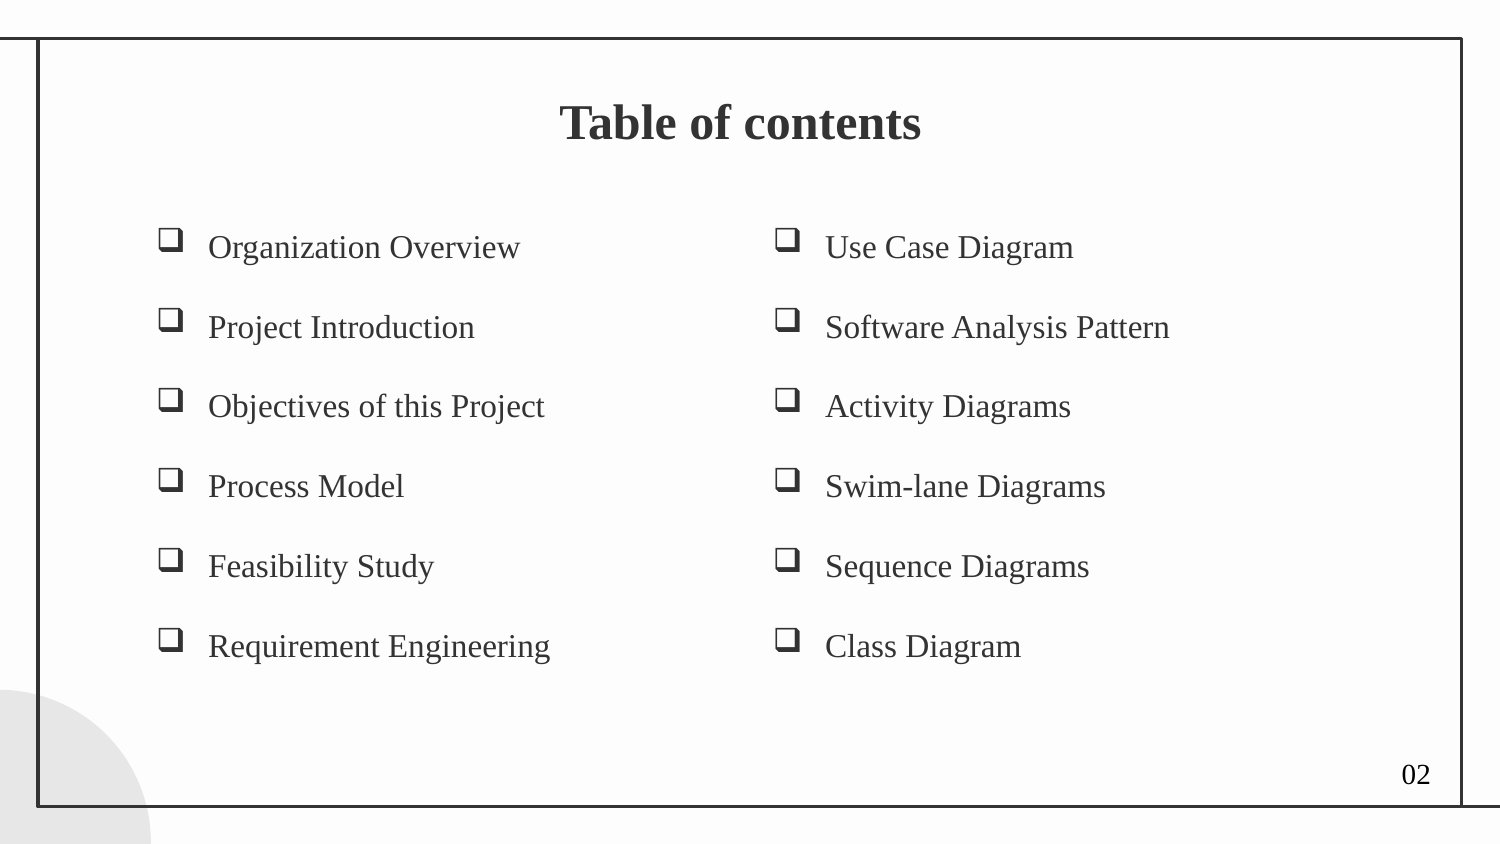

# Table of contents
Organization Overview
Project Introduction
Objectives of this Project
Process Model
Feasibility Study
Requirement Engineering
Use Case Diagram
Software Analysis Pattern
Activity Diagrams
Swim-lane Diagrams
Sequence Diagrams
Class Diagram
02